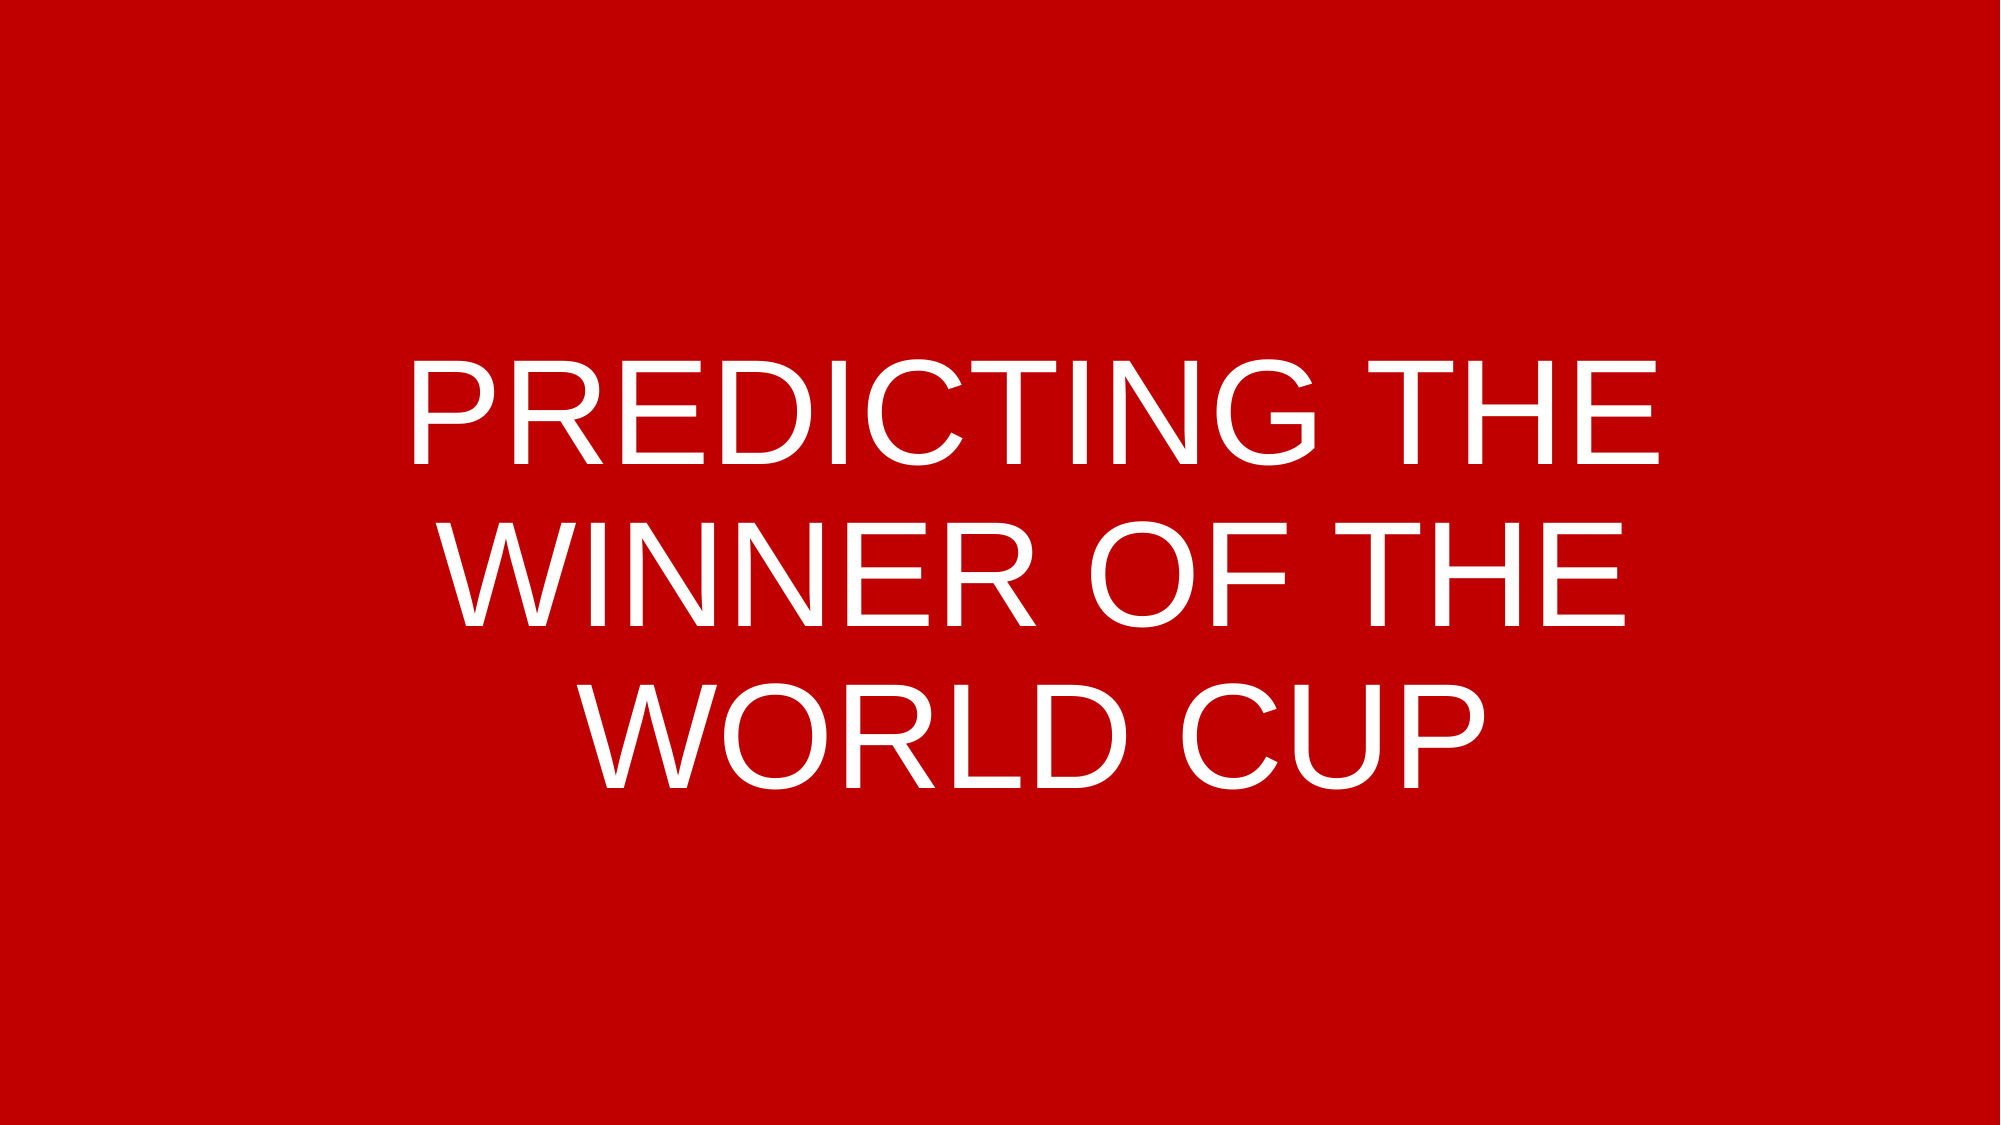

# PREDICTING THE WINNER OF THE WORLD CUP